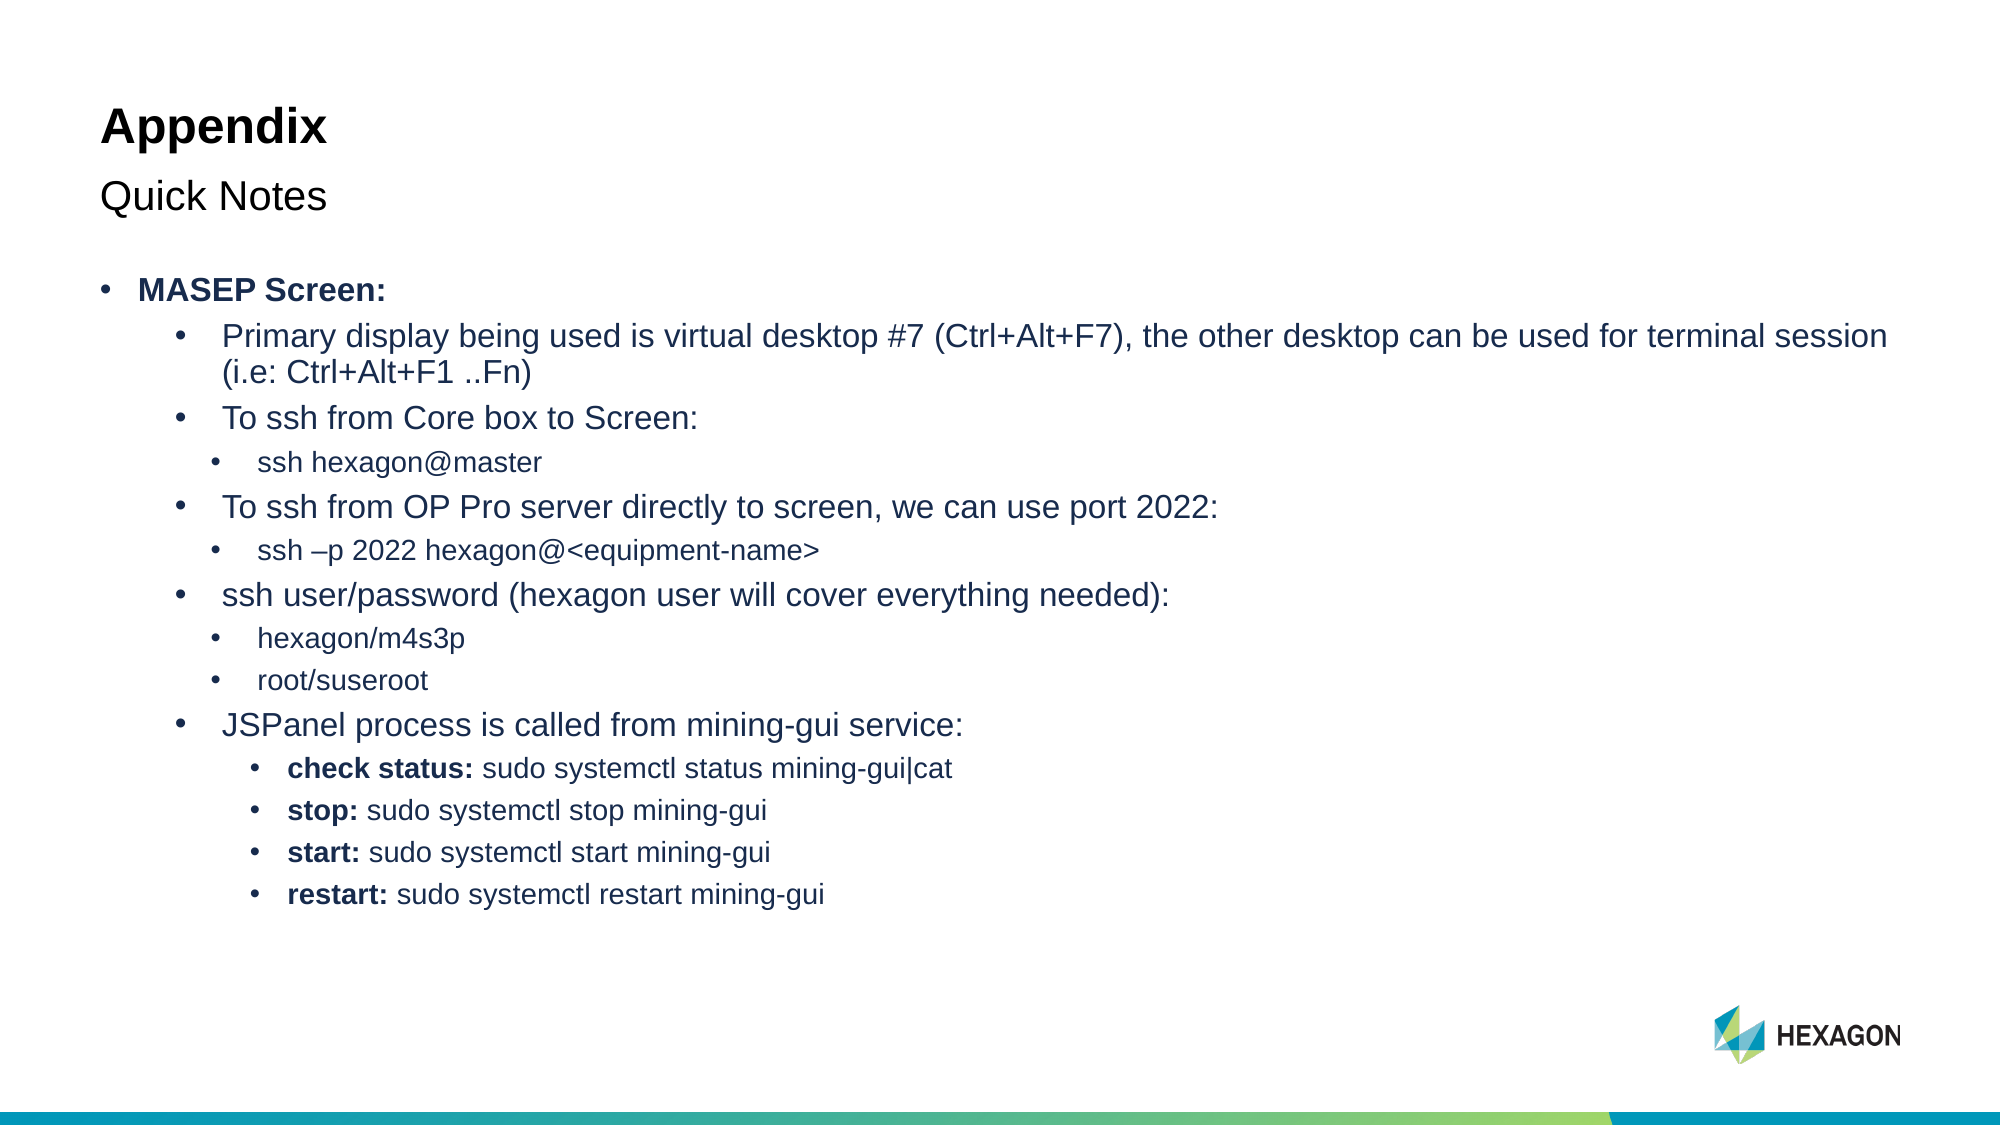

# Appendix
Quick Notes
MASEP Screen:
Primary display being used is virtual desktop #7 (Ctrl+Alt+F7), the other desktop can be used for terminal session (i.e: Ctrl+Alt+F1 ..Fn)
To ssh from Core box to Screen:
ssh hexagon@master
To ssh from OP Pro server directly to screen, we can use port 2022:
ssh –p 2022 hexagon@<equipment-name>
ssh user/password (hexagon user will cover everything needed):
hexagon/m4s3p
root/suseroot
JSPanel process is called from mining-gui service:
check status: sudo systemctl status mining-gui|cat
stop: sudo systemctl stop mining-gui
start: sudo systemctl start mining-gui
restart: sudo systemctl restart mining-gui